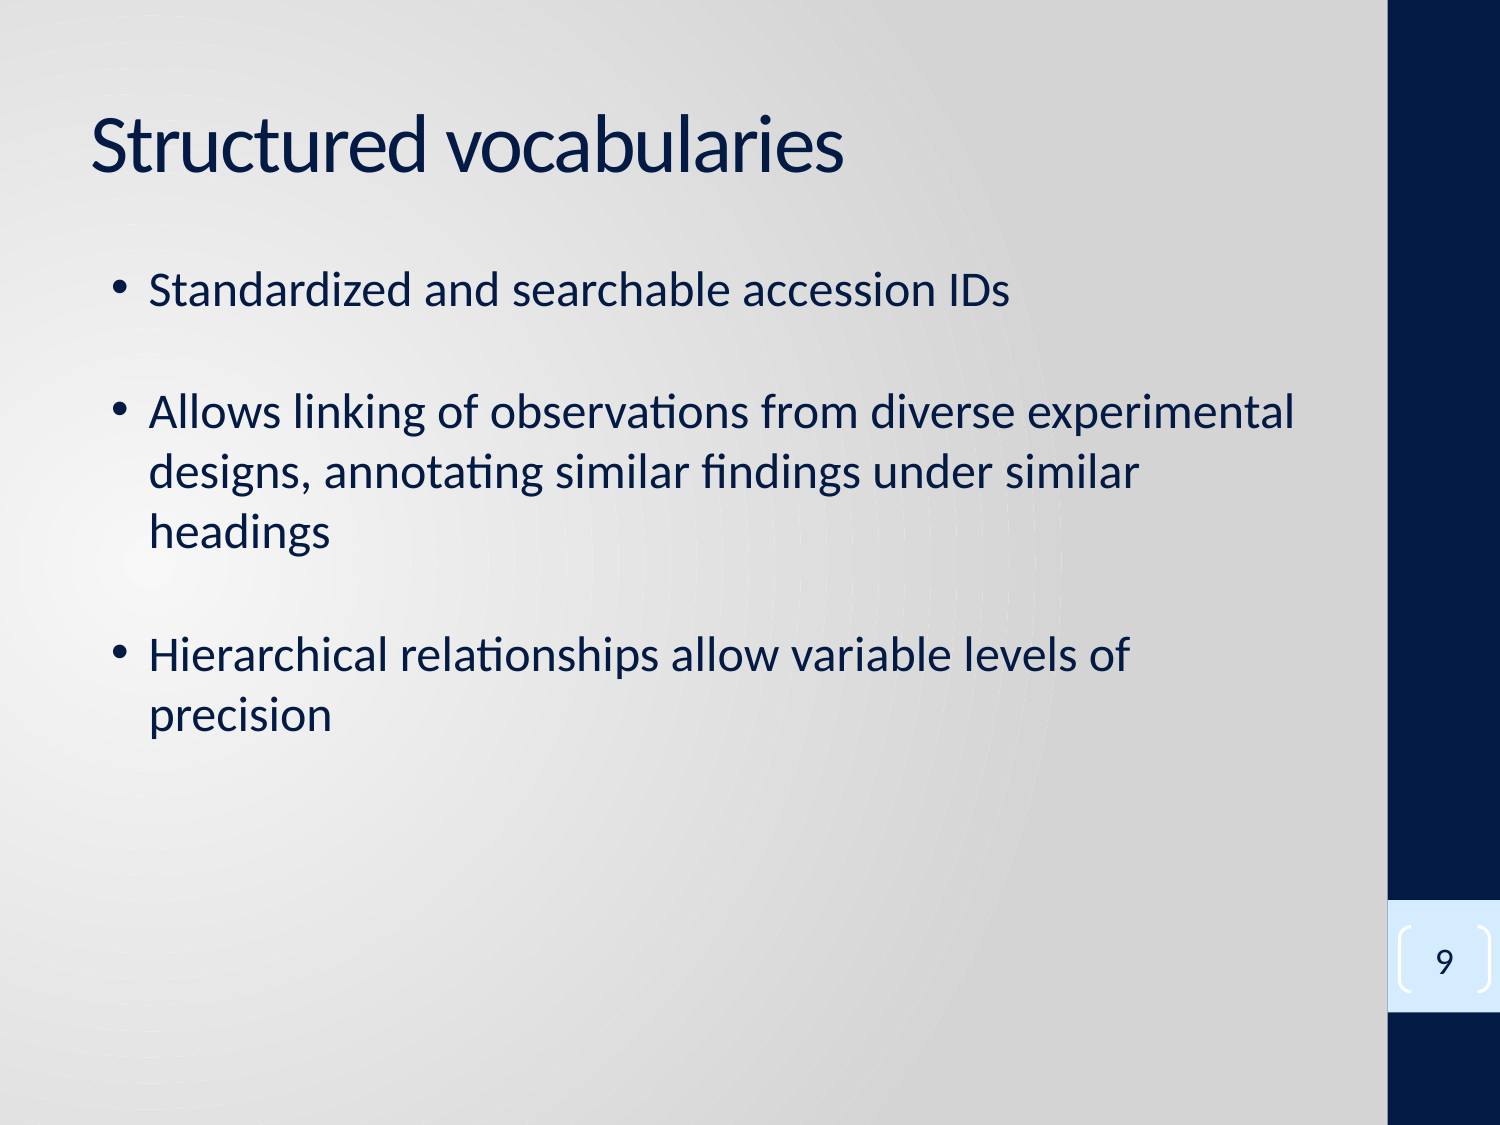

# Structured vocabularies
Standardized and searchable accession IDs

Allows linking of observations from diverse experimental designs, annotating similar findings under similar headings

Hierarchical relationships allow variable levels of precision
9